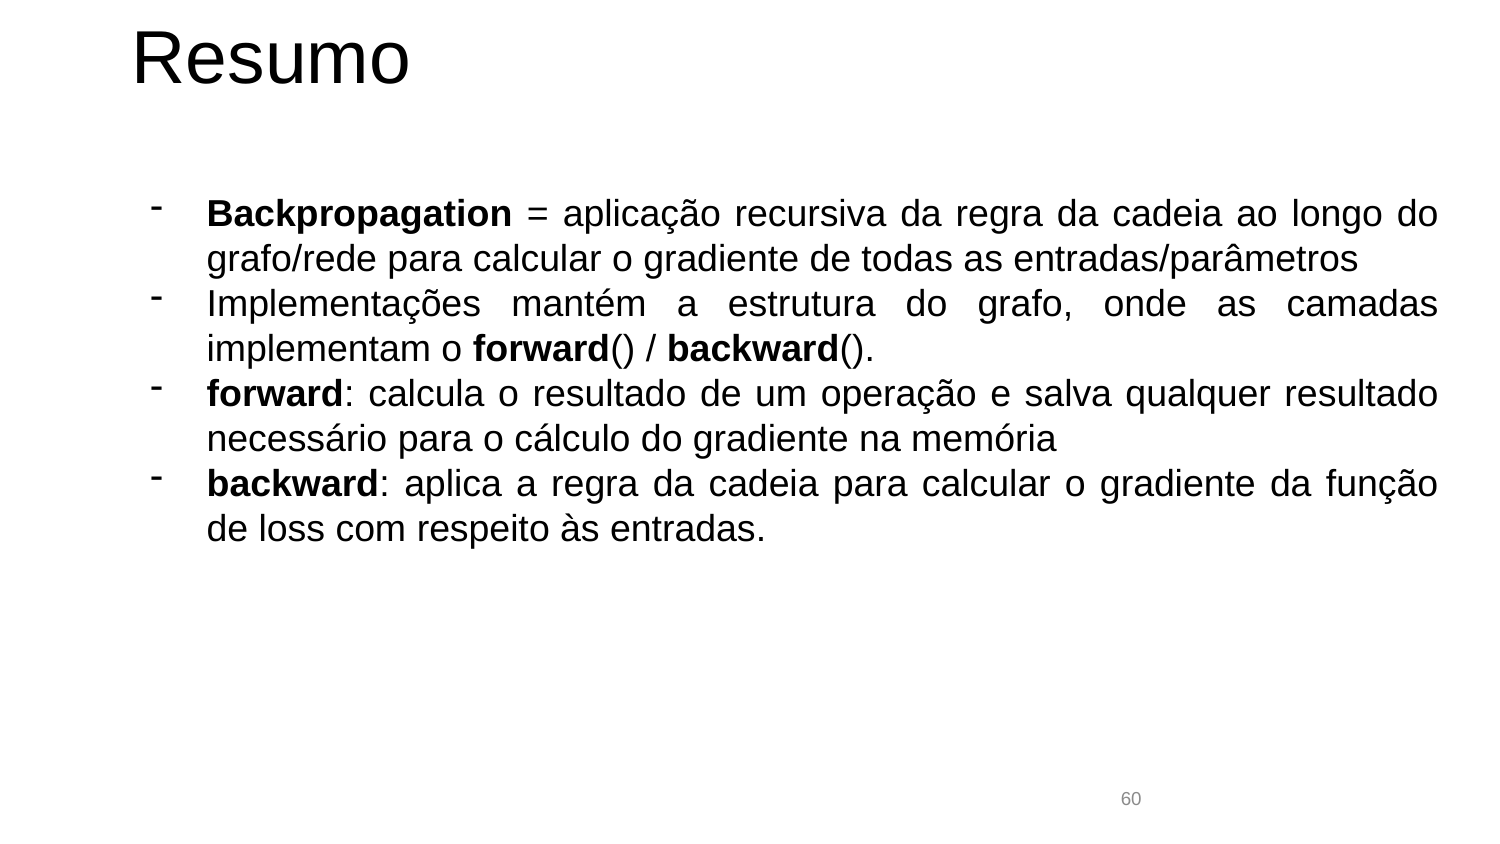

Resumo

Backpropagation = aplicação recursiva da regra da cadeia ao longo do grafo/rede para calcular o gradiente de todas as entradas/parâmetros
Implementações mantém a estrutura do grafo, onde as camadas implementam o forward() / backward().
forward: calcula o resultado de um operação e salva qualquer resultado necessário para o cálculo do gradiente na memória
backward: aplica a regra da cadeia para calcular o gradiente da função de loss com respeito às entradas.

60